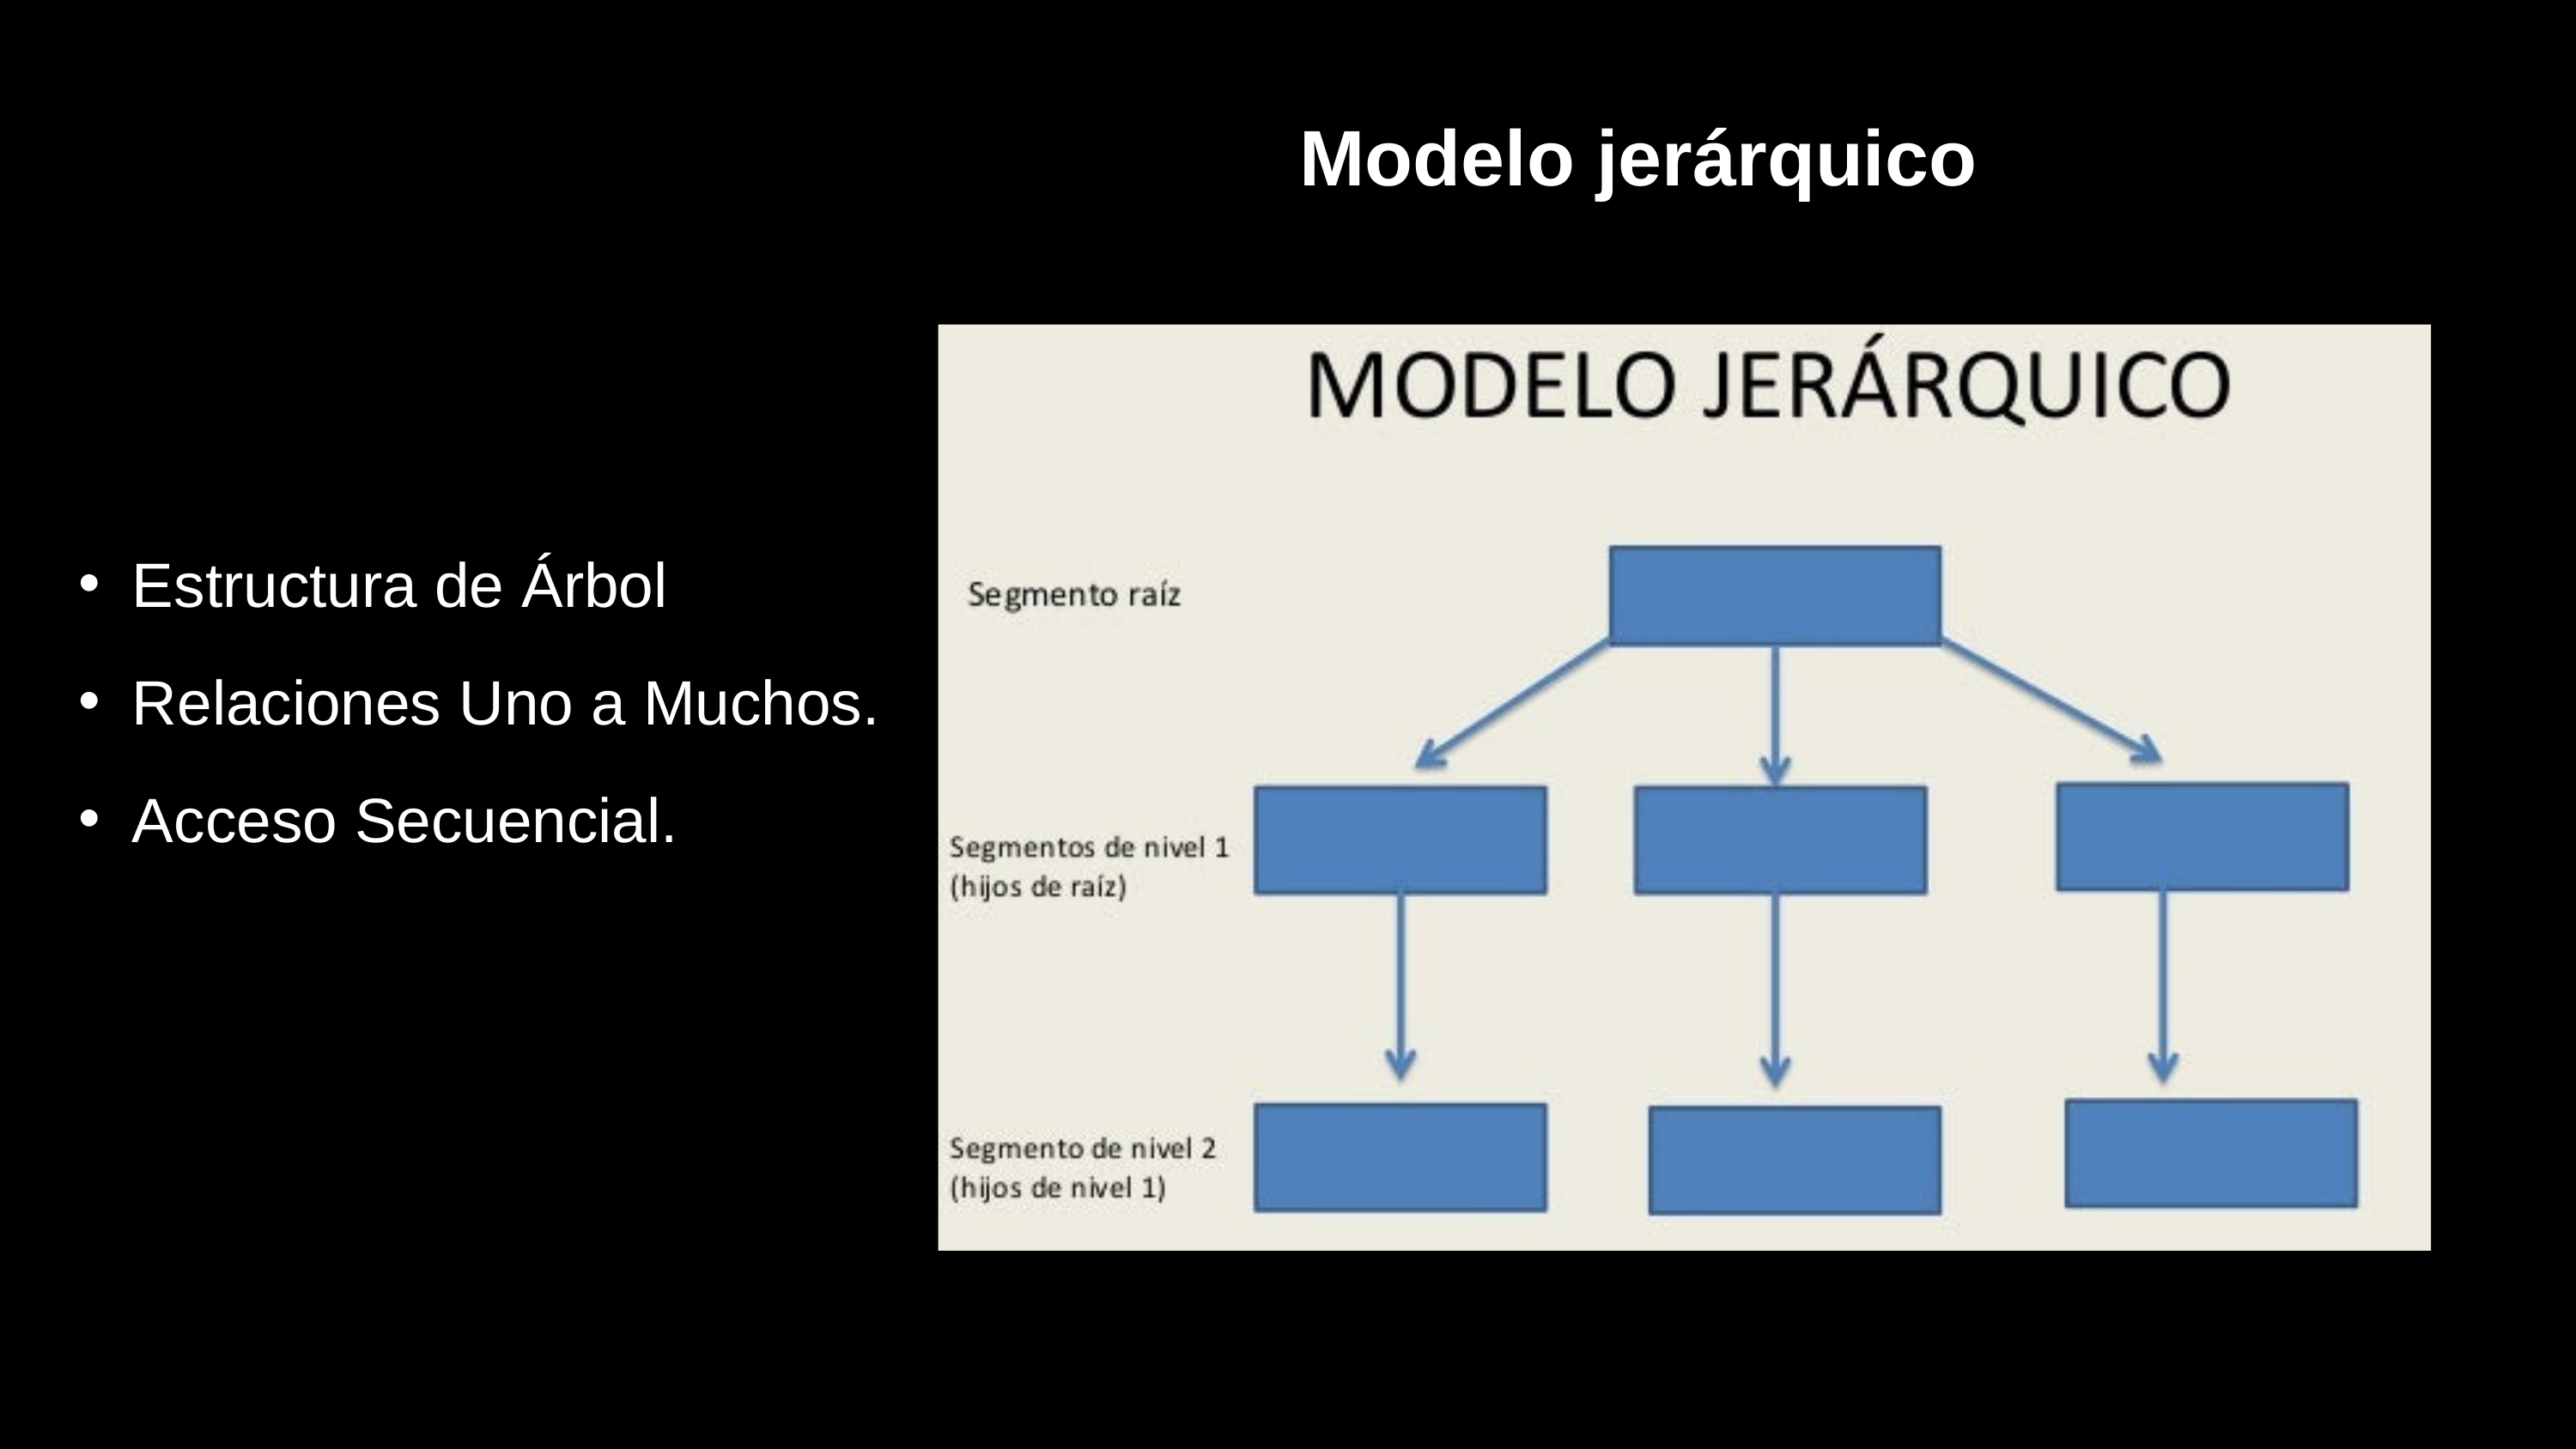

Modelo jerárquico

Estructura de Árbol
Relaciones Uno a Muchos.
Acceso Secuencial.